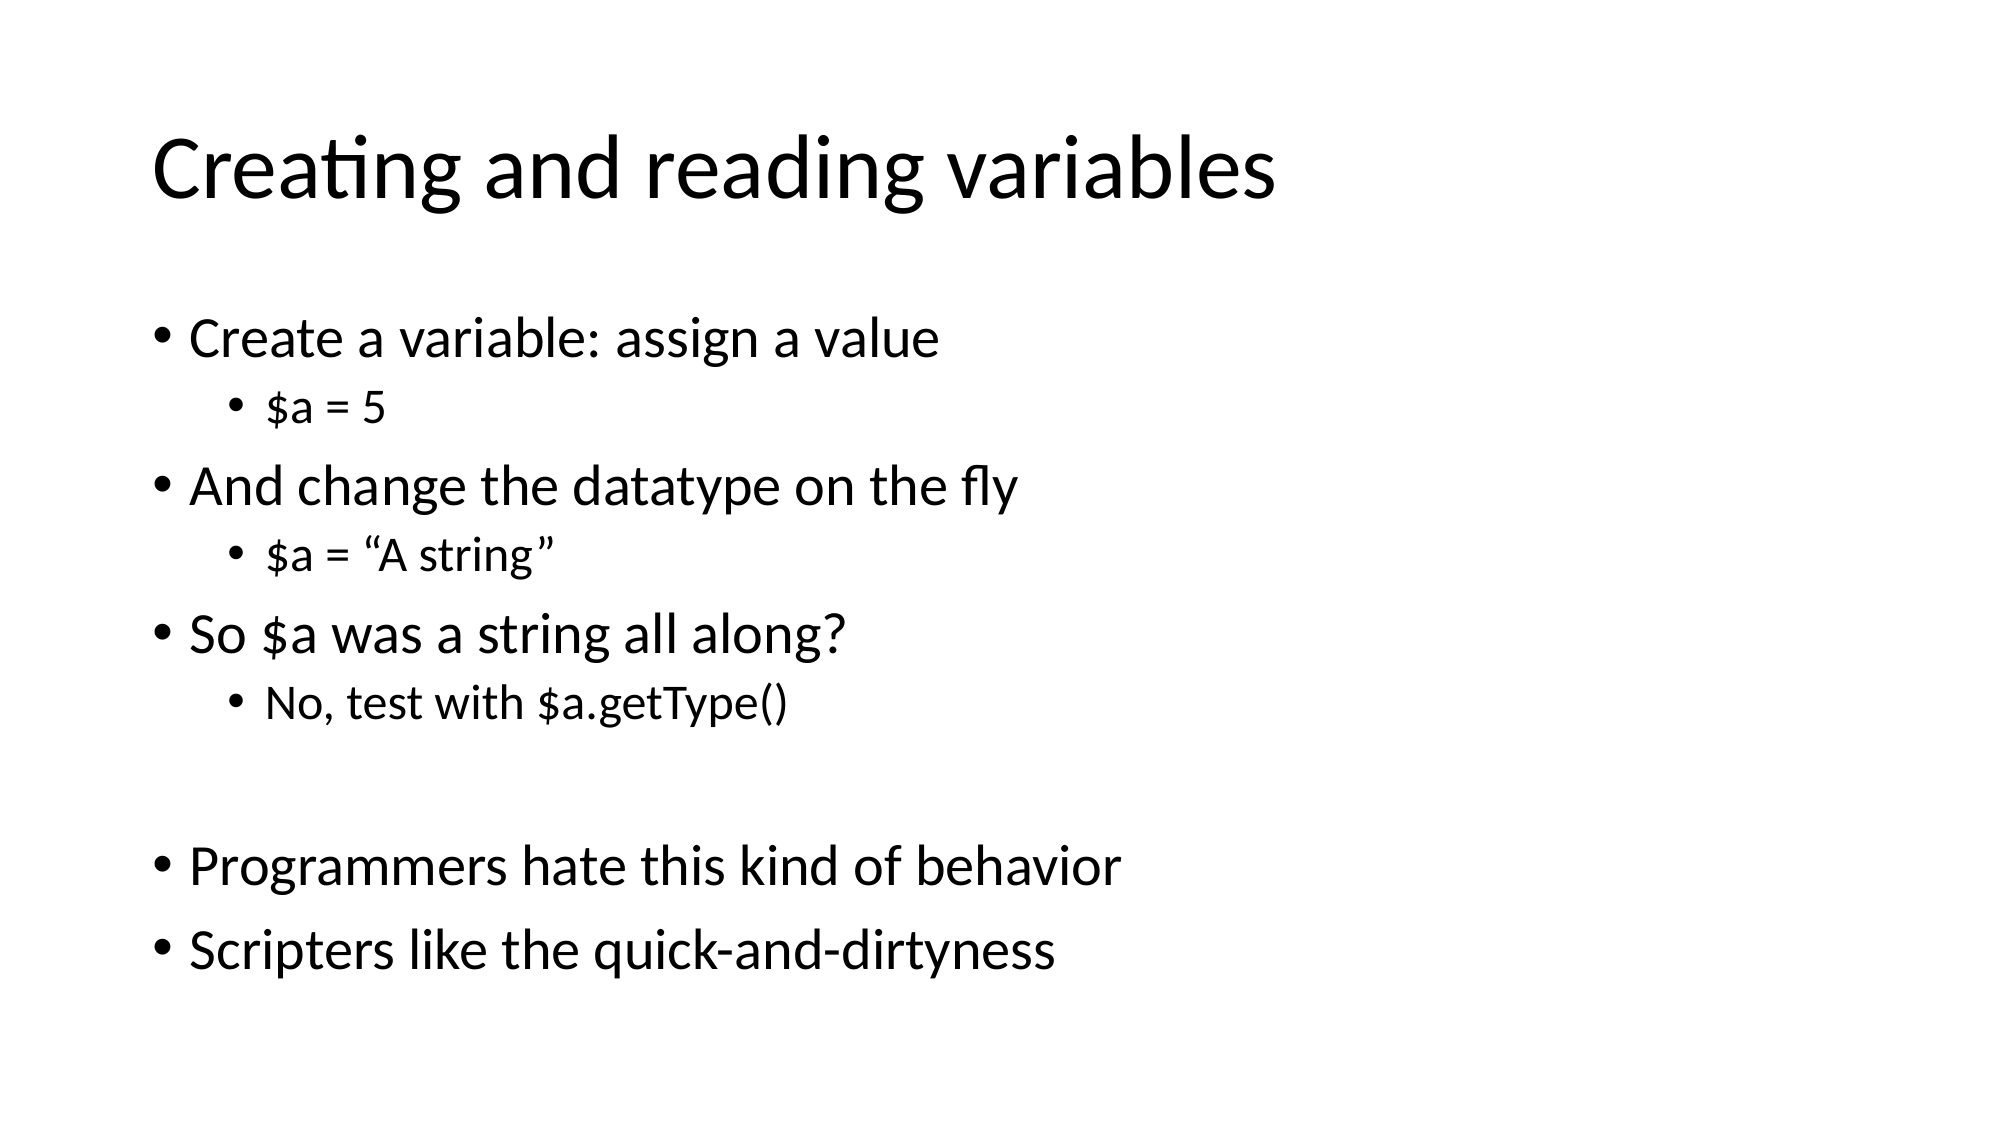

# Creating and reading variables
Create a variable: assign a value
$a = 5
And change the datatype on the fly
$a = “A string”
So $a was a string all along?
No, test with $a.getType()

Programmers hate this kind of behavior
Scripters like the quick-and-dirtyness